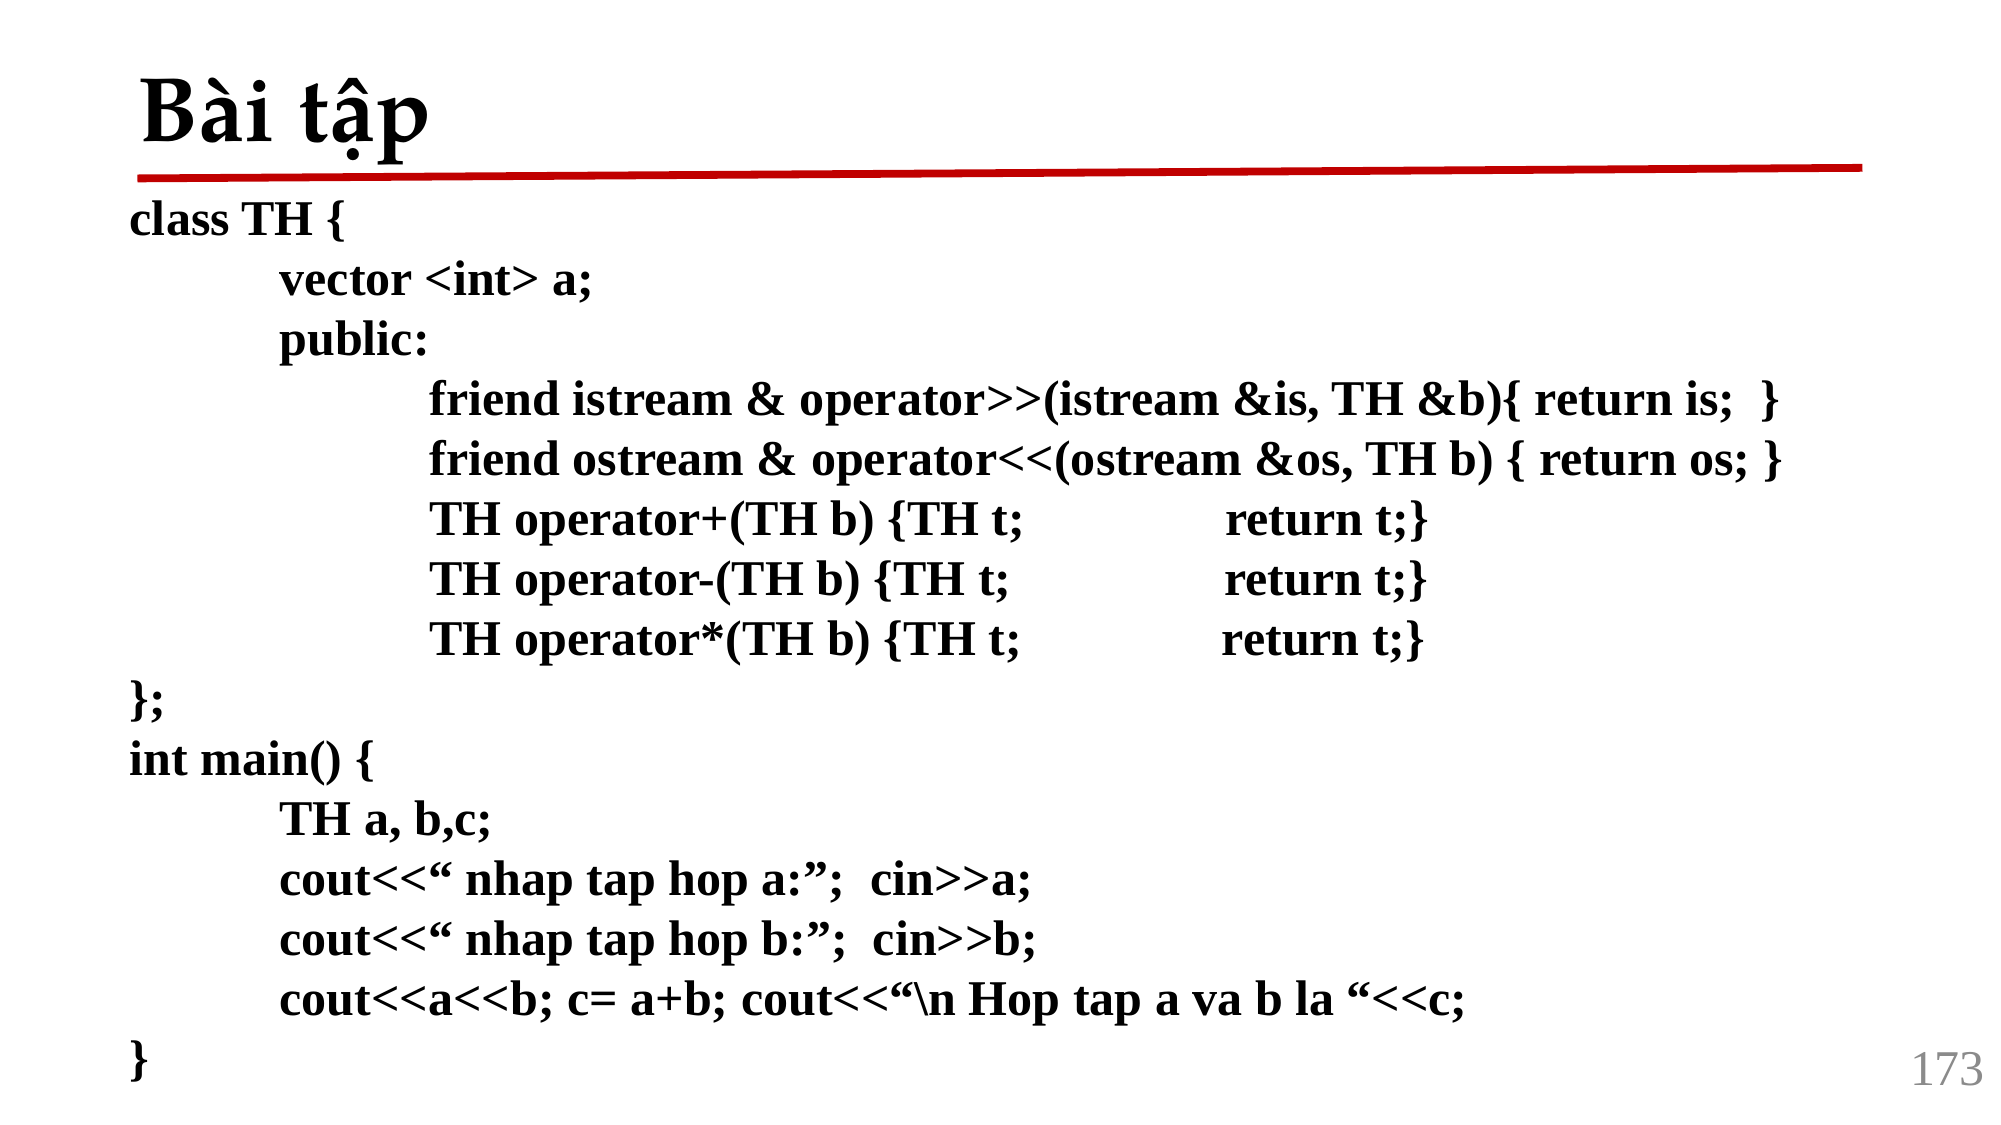

# Bài tập
class TH {
	vector <int> a;
	public:
		friend istream & operator>>(istream &is, TH &b){ return is;  }
		friend ostream & operator<<(ostream &os, TH b) { return os; }
		TH operator+(TH b) {TH t;                return t;}
		TH operator-(TH b) {TH t;                 return t;}
		TH operator*(TH b) {TH t;                return t;}
};
int main() {
	TH a, b,c;
	cout<<“ nhap tap hop a:”;  cin>>a;
	cout<<“ nhap tap hop b:”;  cin>>b;
	cout<<a<<b; c= a+b; cout<<“\n Hop tap a va b la “<<c;
}
173